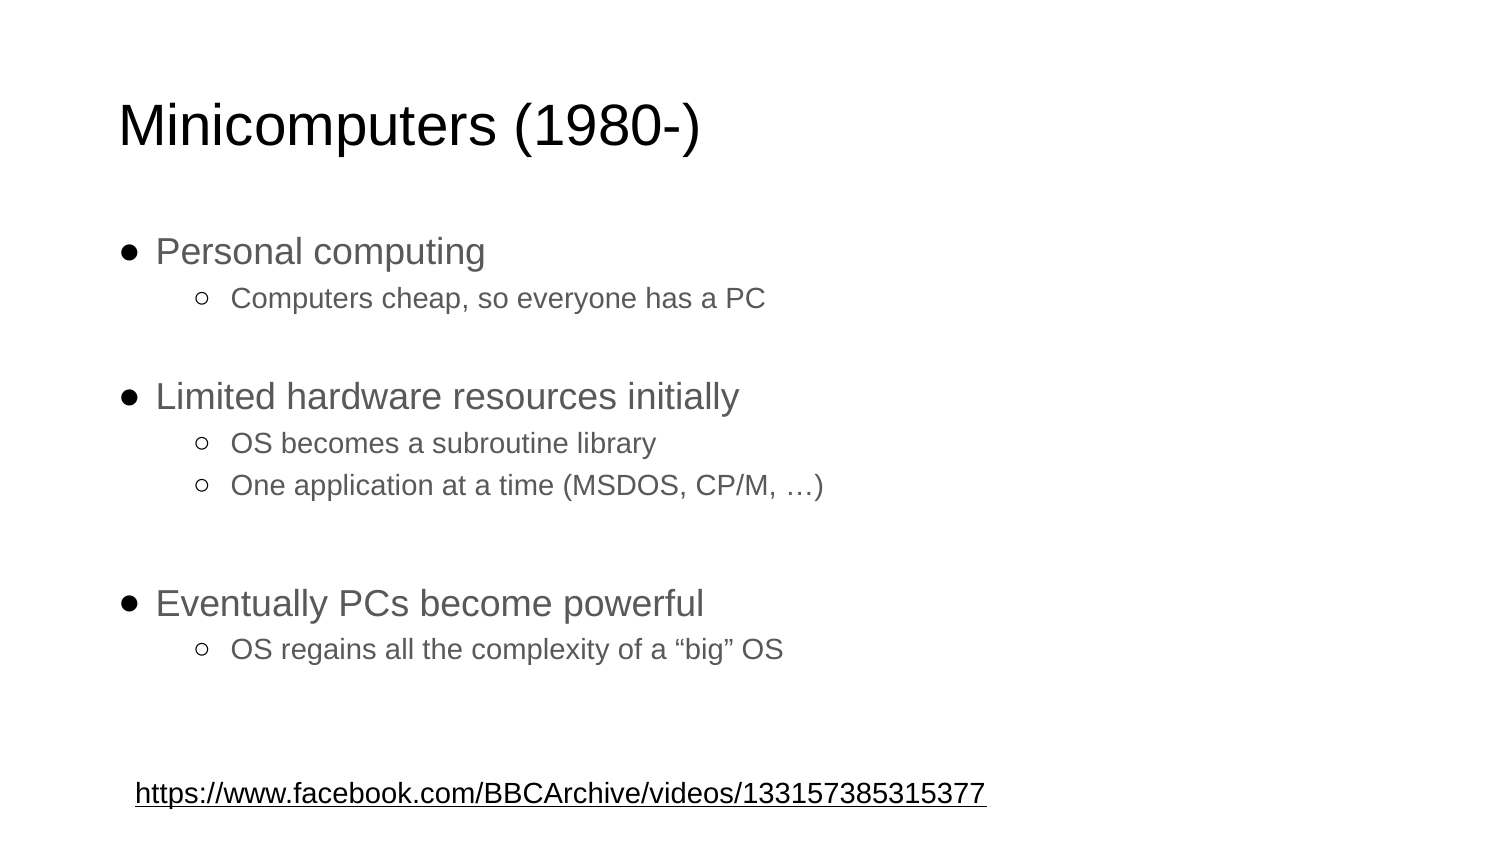

# Minicomputers (1980-)
Personal computing
Computers cheap, so everyone has a PC

Limited hardware resources initially
OS becomes a subroutine library
One application at a time (MSDOS, CP/M, …)

Eventually PCs become powerful
OS regains all the complexity of a “big” OS
https://www.facebook.com/BBCArchive/videos/133157385315377